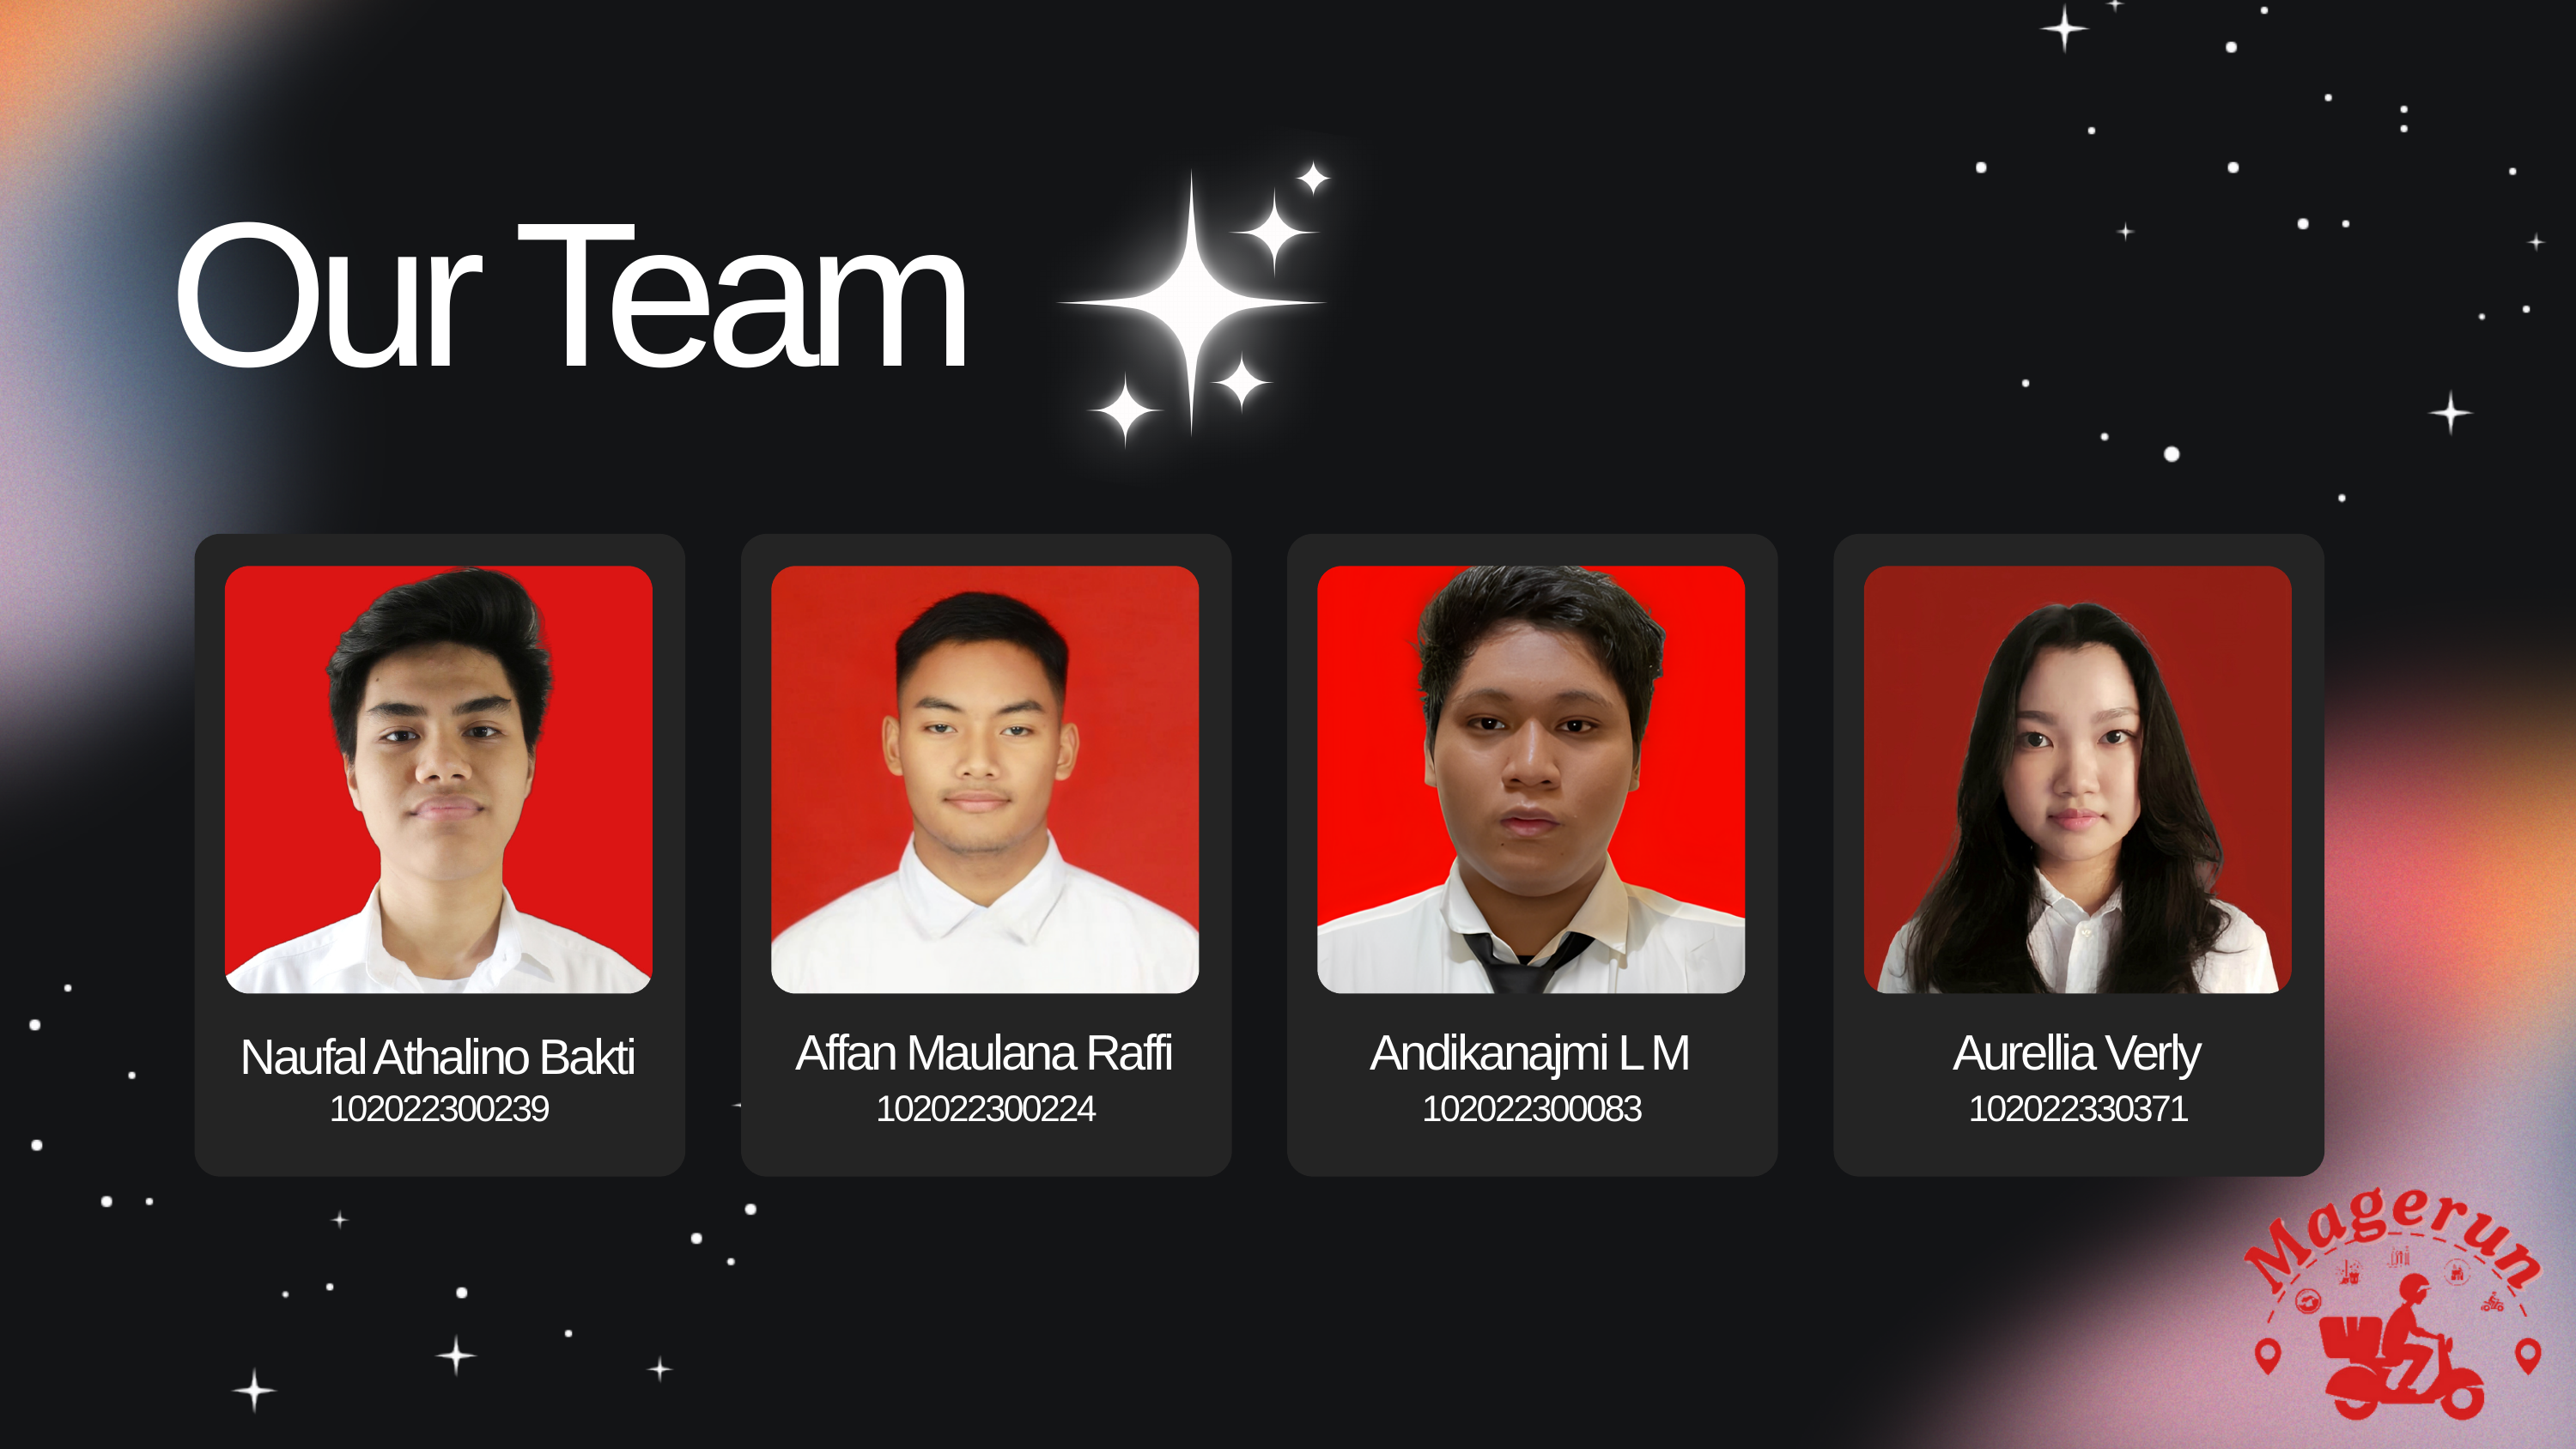

Our Team

Affan Maulana Raffi
Andikanajmi L M
Aurellia Verly
Naufal Athalino Bakti
102022300239
102022300224
102022300083
102022330371